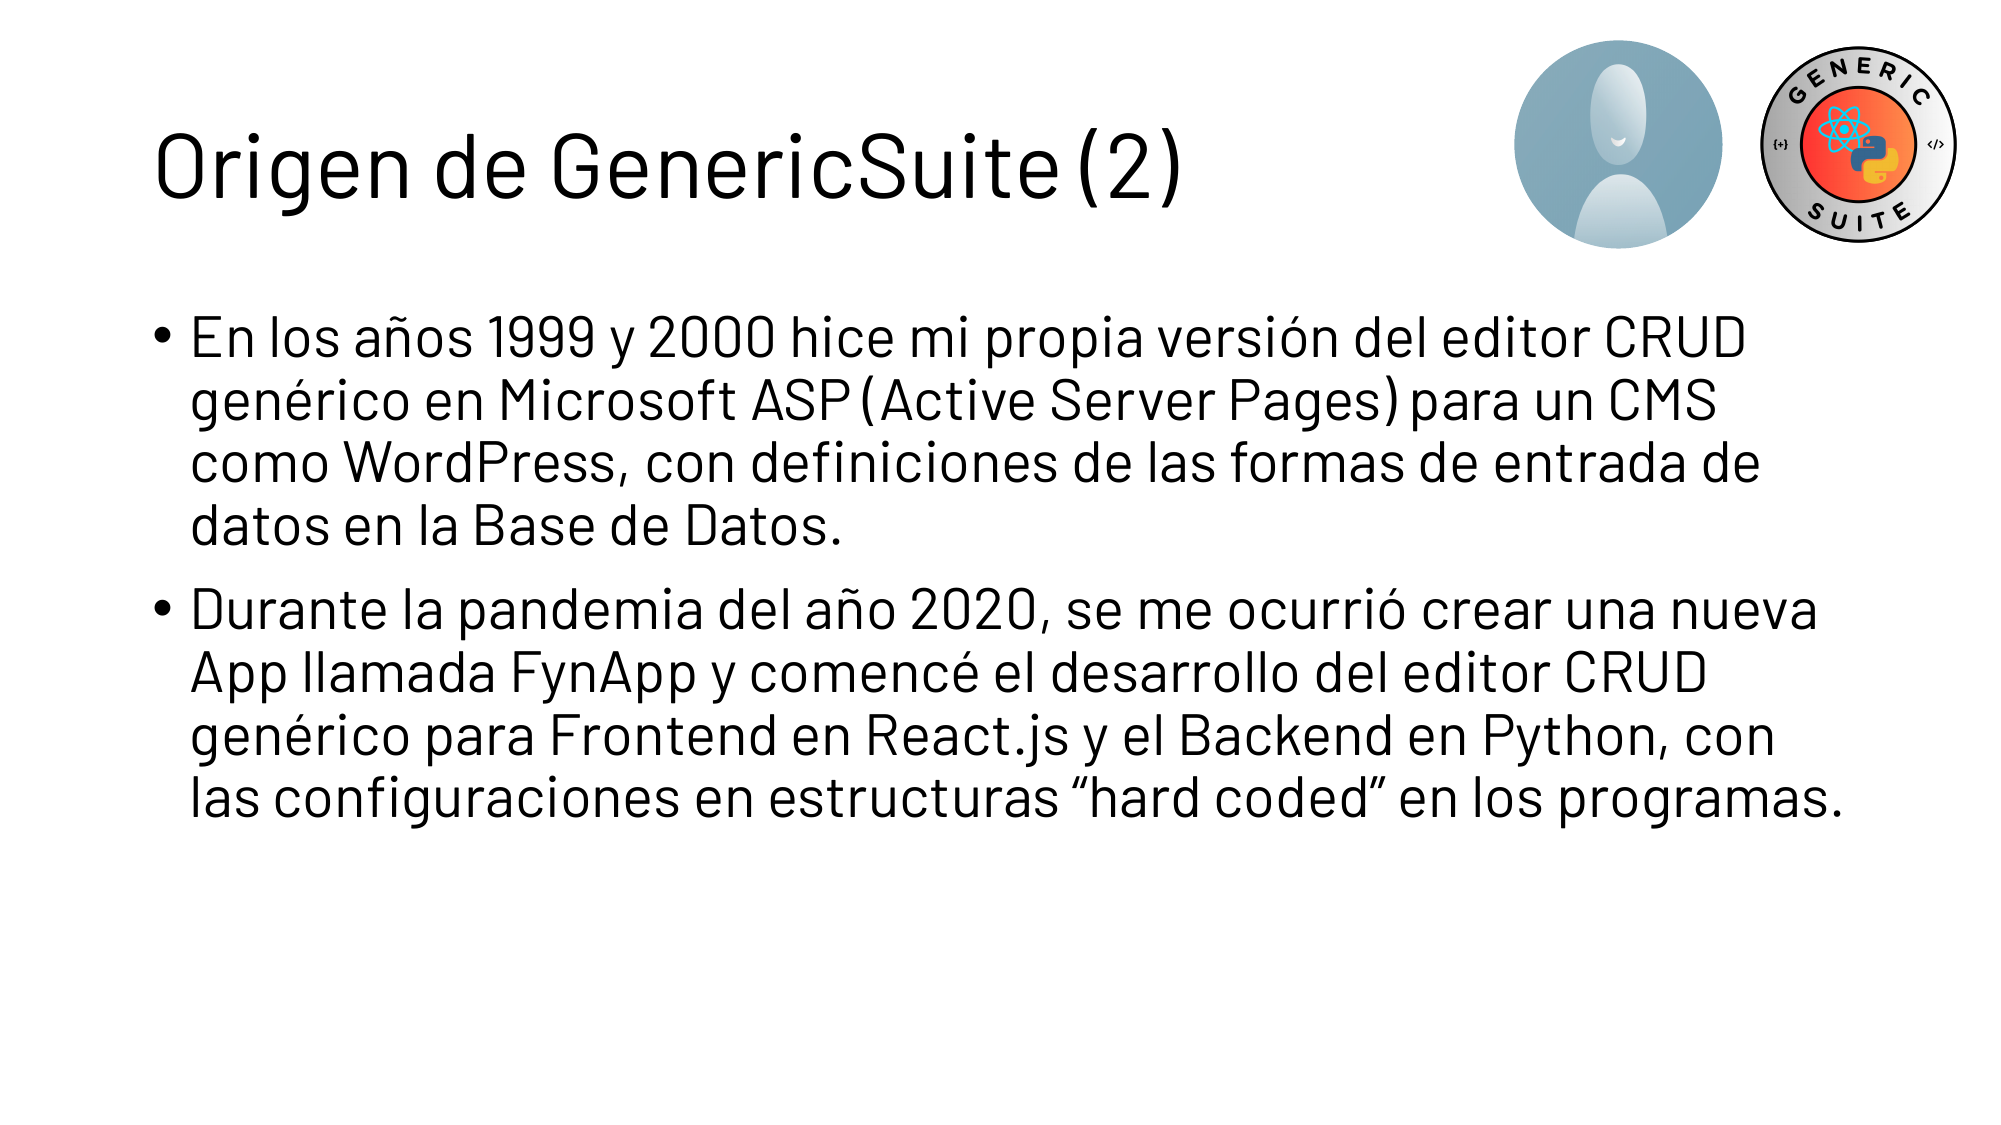

# Origen de GenericSuite (2)
En los años 1999 y 2000 hice mi propia versión del editor CRUD genérico en Microsoft ASP (Active Server Pages) para un CMS como WordPress, con definiciones de las formas de entrada de datos en la Base de Datos.
Durante la pandemia del año 2020, se me ocurrió crear una nueva App llamada FynApp y comencé el desarrollo del editor CRUD genérico para Frontend en React.js y el Backend en Python, con las configuraciones en estructuras “hard coded” en los programas.